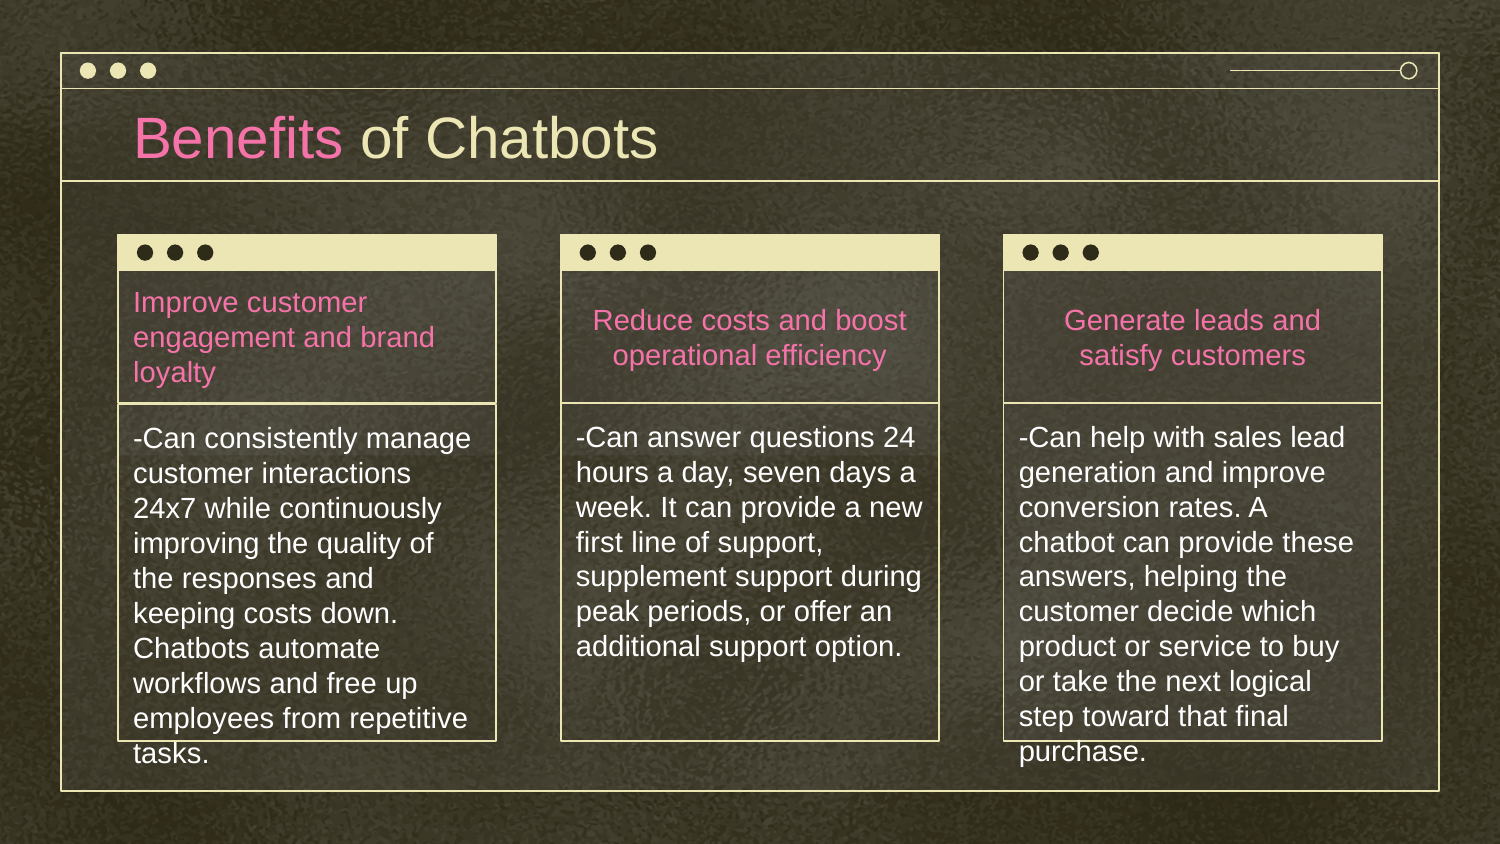

# Benefits of Chatbots

Improve customer engagement and brand loyalty
Reduce costs and boost operational efficiency
Generate leads and satisfy customers

-Can answer questions 24 hours a day, seven days a week. It can provide a new first line of support, supplement support during peak periods, or offer an additional support option.
-Can help with sales lead generation and improve conversion rates. A chatbot can provide these answers, helping the customer decide which product or service to buy or take the next logical step toward that final purchase.
-Can consistently manage customer interactions 24x7 while continuously improving the quality of the responses and keeping costs down. Chatbots automate workflows and free up employees from repetitive tasks.